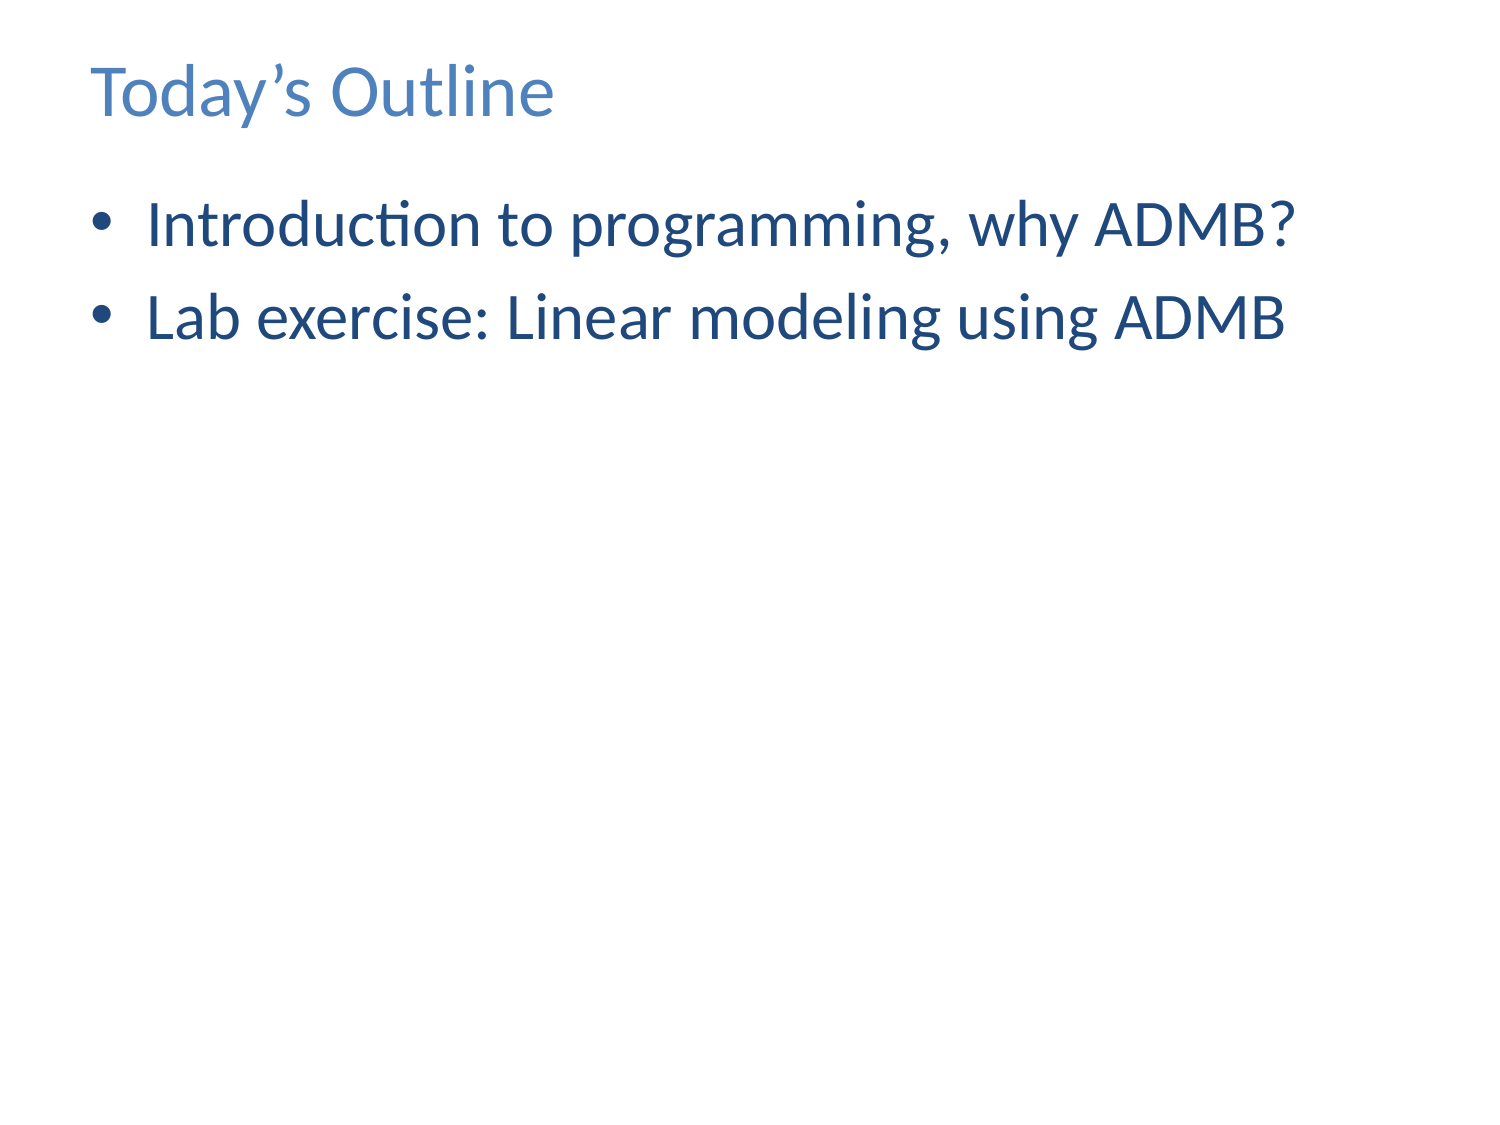

# Today’s Outline
Introduction to programming, why ADMB?
Lab exercise: Linear modeling using ADMB